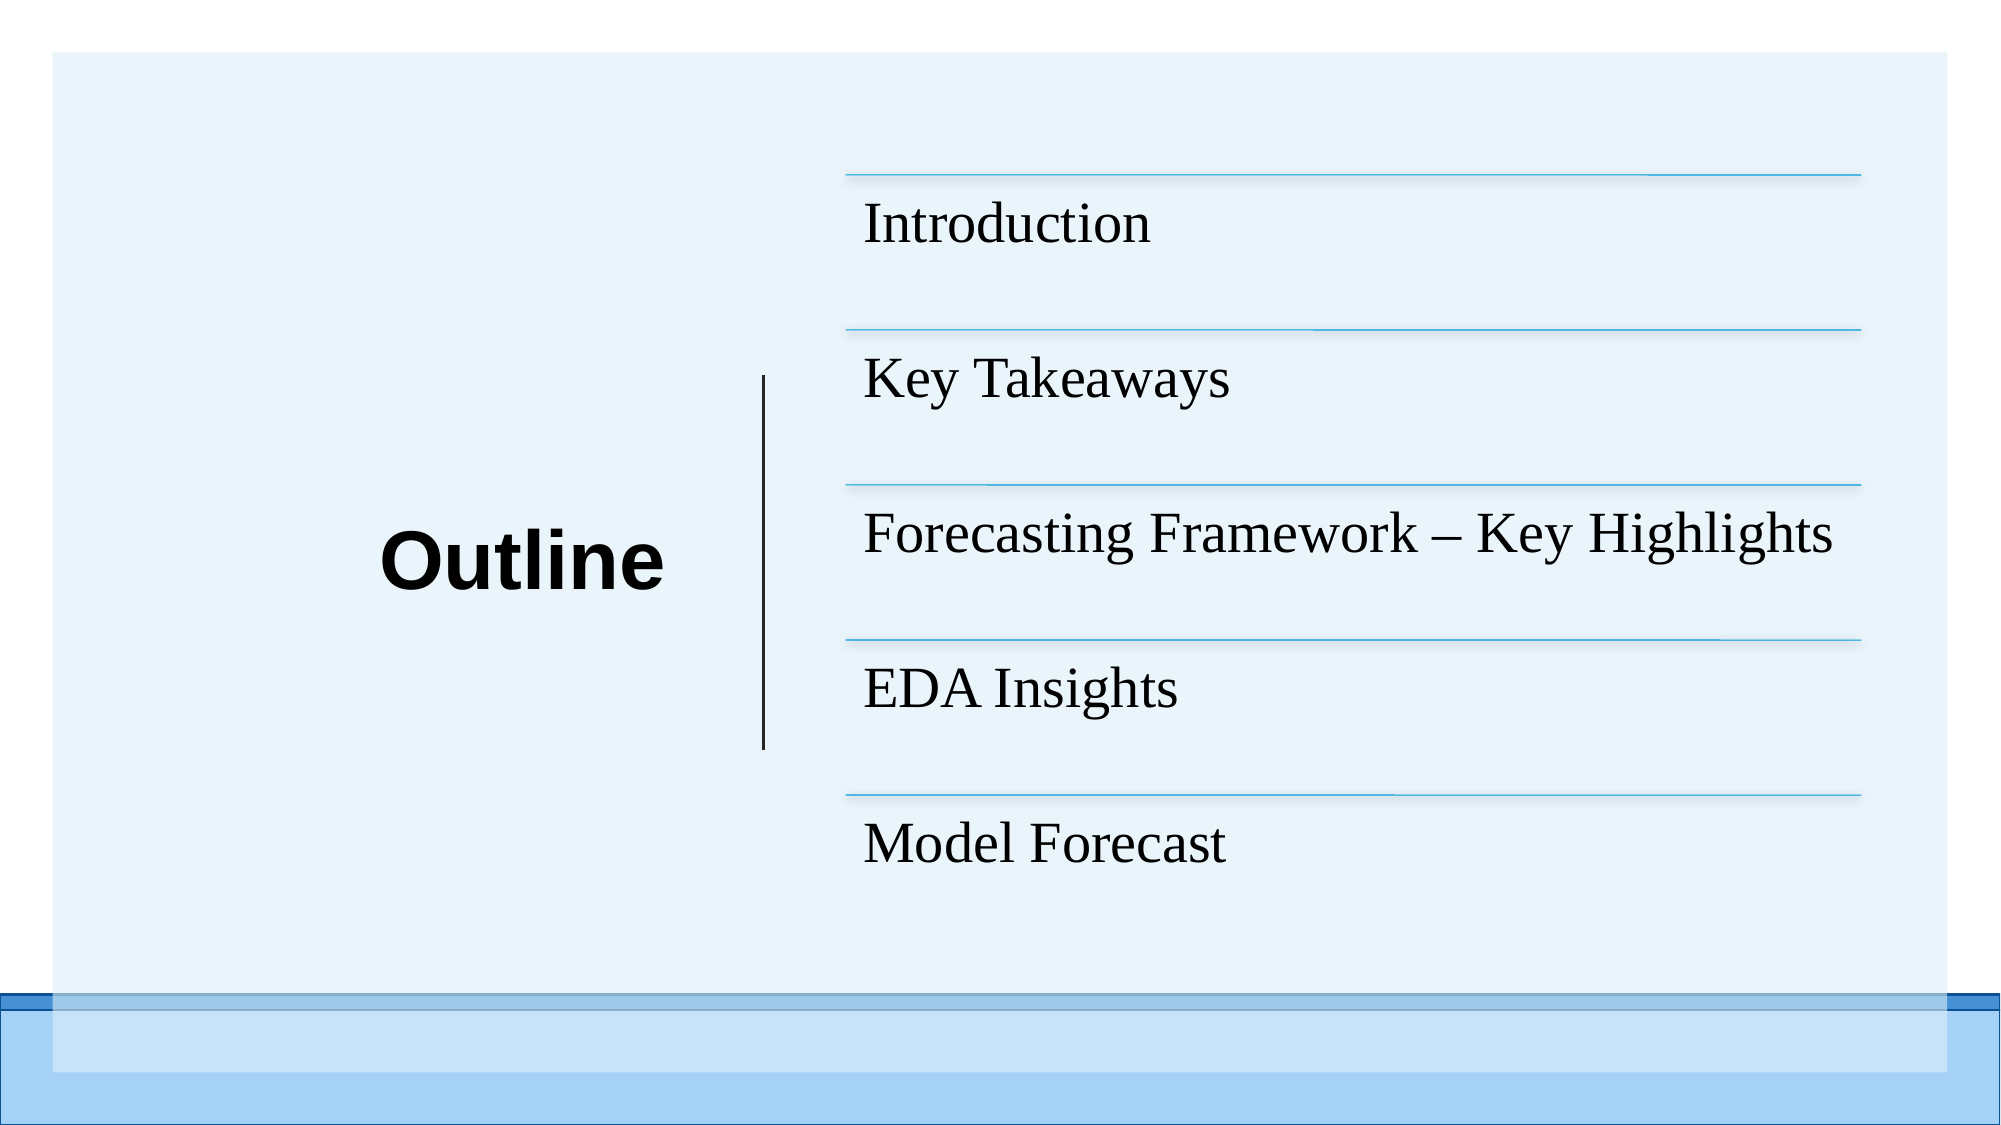

Outline
Introduction
Key Takeaways
Forecasting Framework – Key Highlights
EDA Insights
Model Forecast